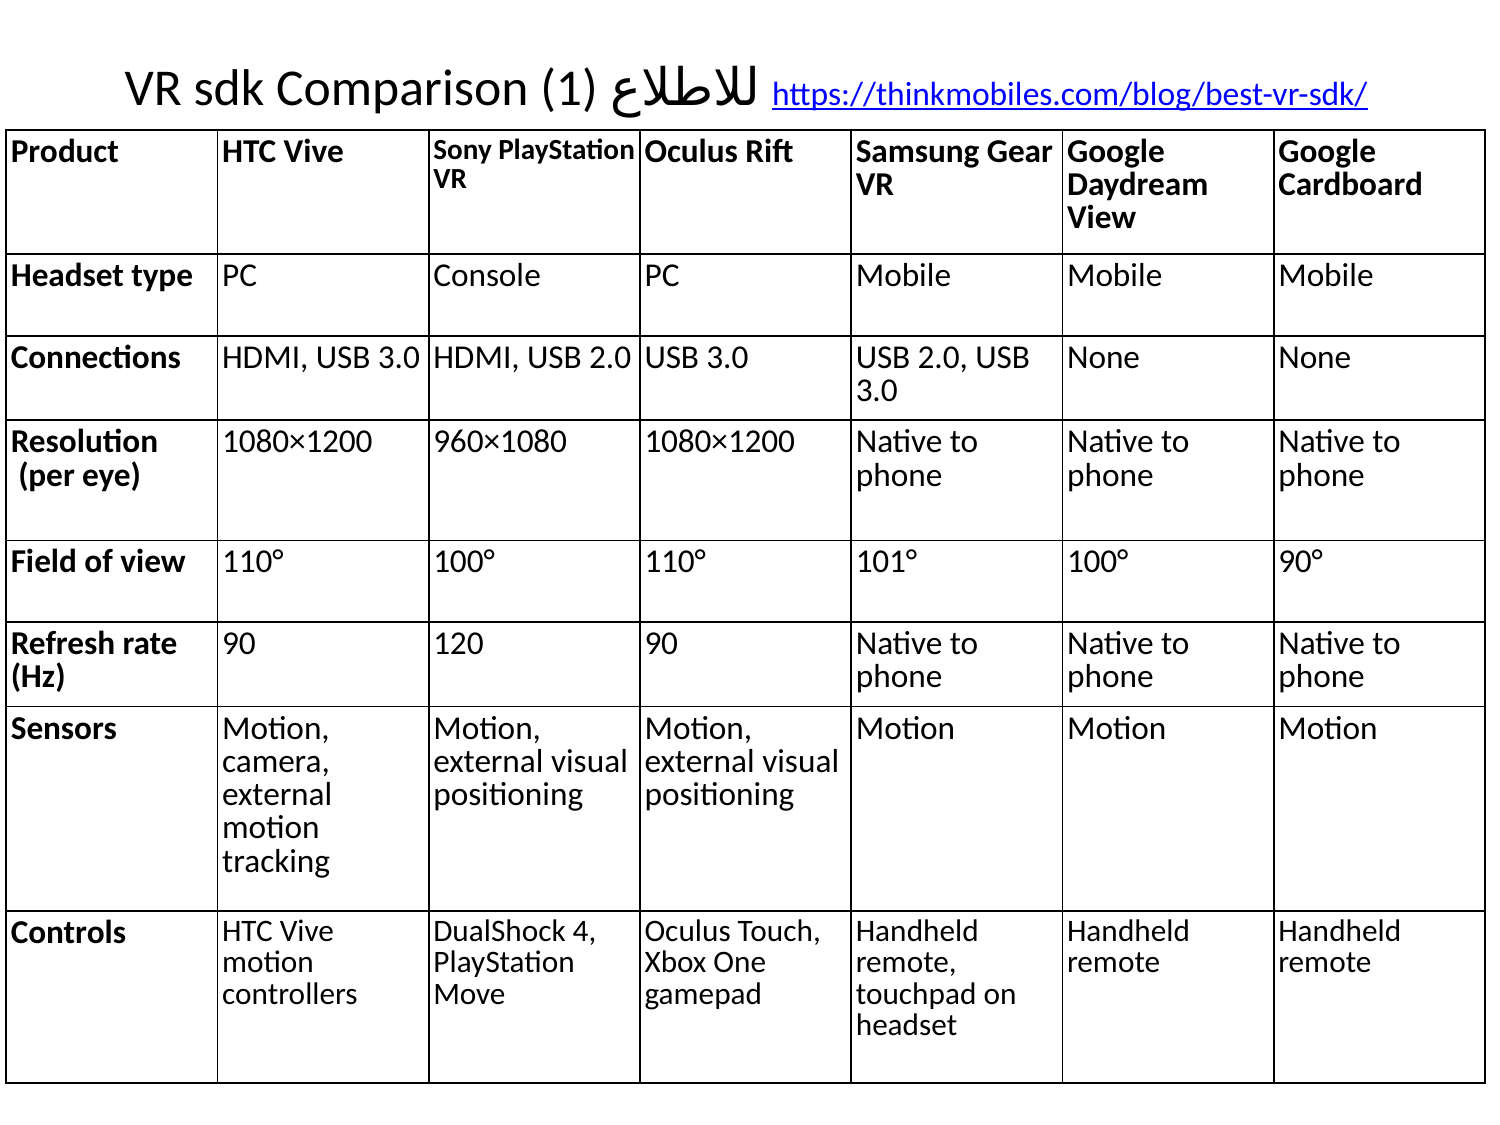

VR sdk Comparison (1) للاطلاع https://thinkmobiles.com/blog/best-vr-sdk/
| Product | HTC Vive | Sony PlayStation VR | Oculus Rift | Samsung Gear VR | Google Daydream View | Google Cardboard |
| --- | --- | --- | --- | --- | --- | --- |
| Headset type | PC | Console | PC | Mobile | Mobile | Mobile |
| Connections | HDMI, USB 3.0 | HDMI, USB 2.0 | USB 3.0 | USB 2.0, USB 3.0 | None | None |
| Resolution  (per eye) | 1080×1200 | 960×1080 | 1080×1200 | Native to phone | Native to phone | Native to phone |
| Field of view | 110° | 100° | 110° | 101° | 100° | 90° |
| Refresh rate (Hz) | 90 | 120 | 90 | Native to phone | Native to phone | Native to phone |
| Sensors | Motion, camera, external motion tracking | Motion, external visual positioning | Motion, external visual positioning | Motion | Motion | Motion |
| Controls | HTC Vive motion controllers | DualShock 4, PlayStation Move | Oculus Touch, Xbox One gamepad | Handheld remote, touchpad on headset | Handheld remote | Handheld remote |